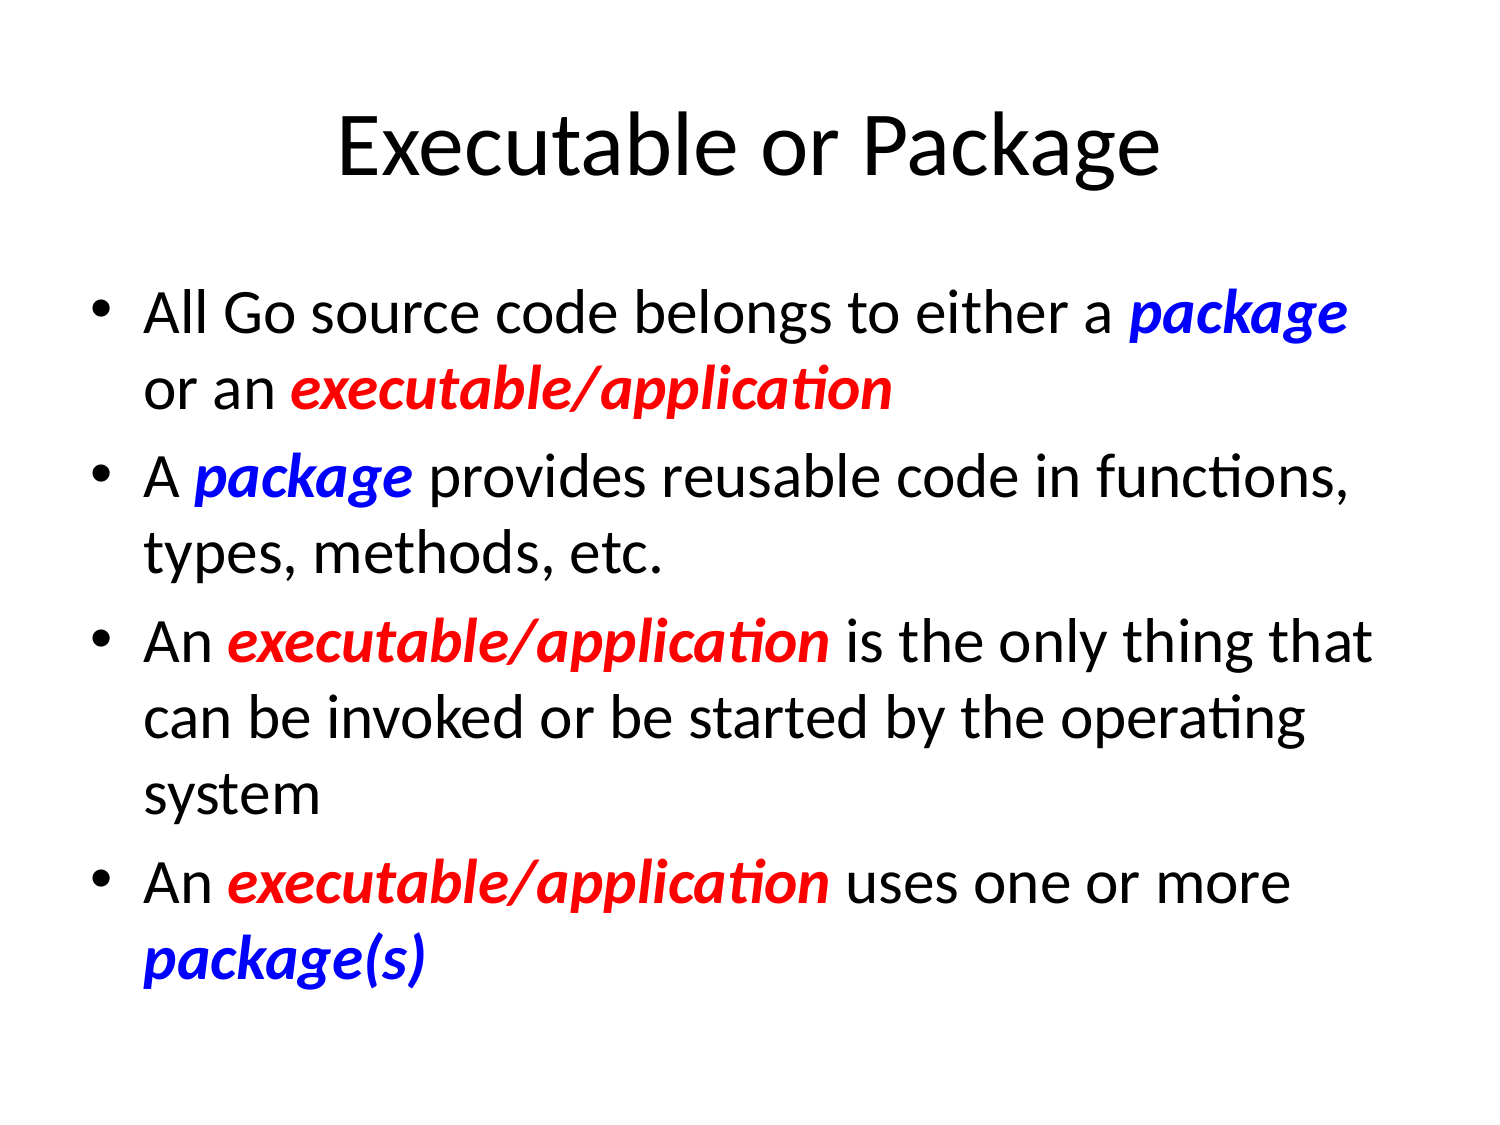

# Executable or Package
All Go source code belongs to either a package or an executable/application
A package provides reusable code in functions, types, methods, etc.
An executable/application is the only thing that can be invoked or be started by the operating system
An executable/application uses one or more package(s)